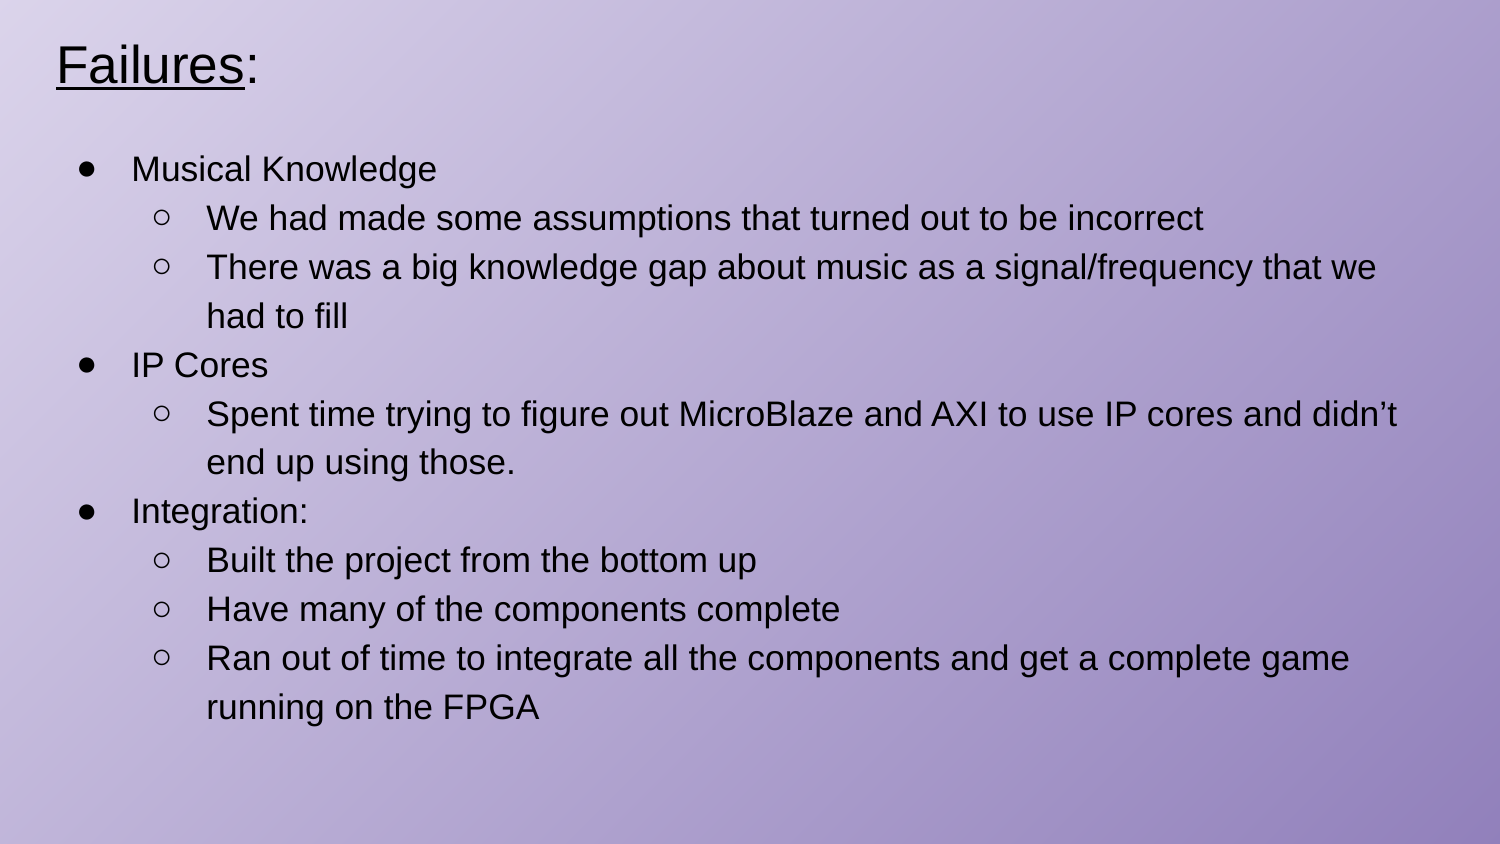

# Failures:
Musical Knowledge
We had made some assumptions that turned out to be incorrect
There was a big knowledge gap about music as a signal/frequency that we had to fill
IP Cores
Spent time trying to figure out MicroBlaze and AXI to use IP cores and didn’t end up using those.
Integration:
Built the project from the bottom up
Have many of the components complete
Ran out of time to integrate all the components and get a complete game running on the FPGA